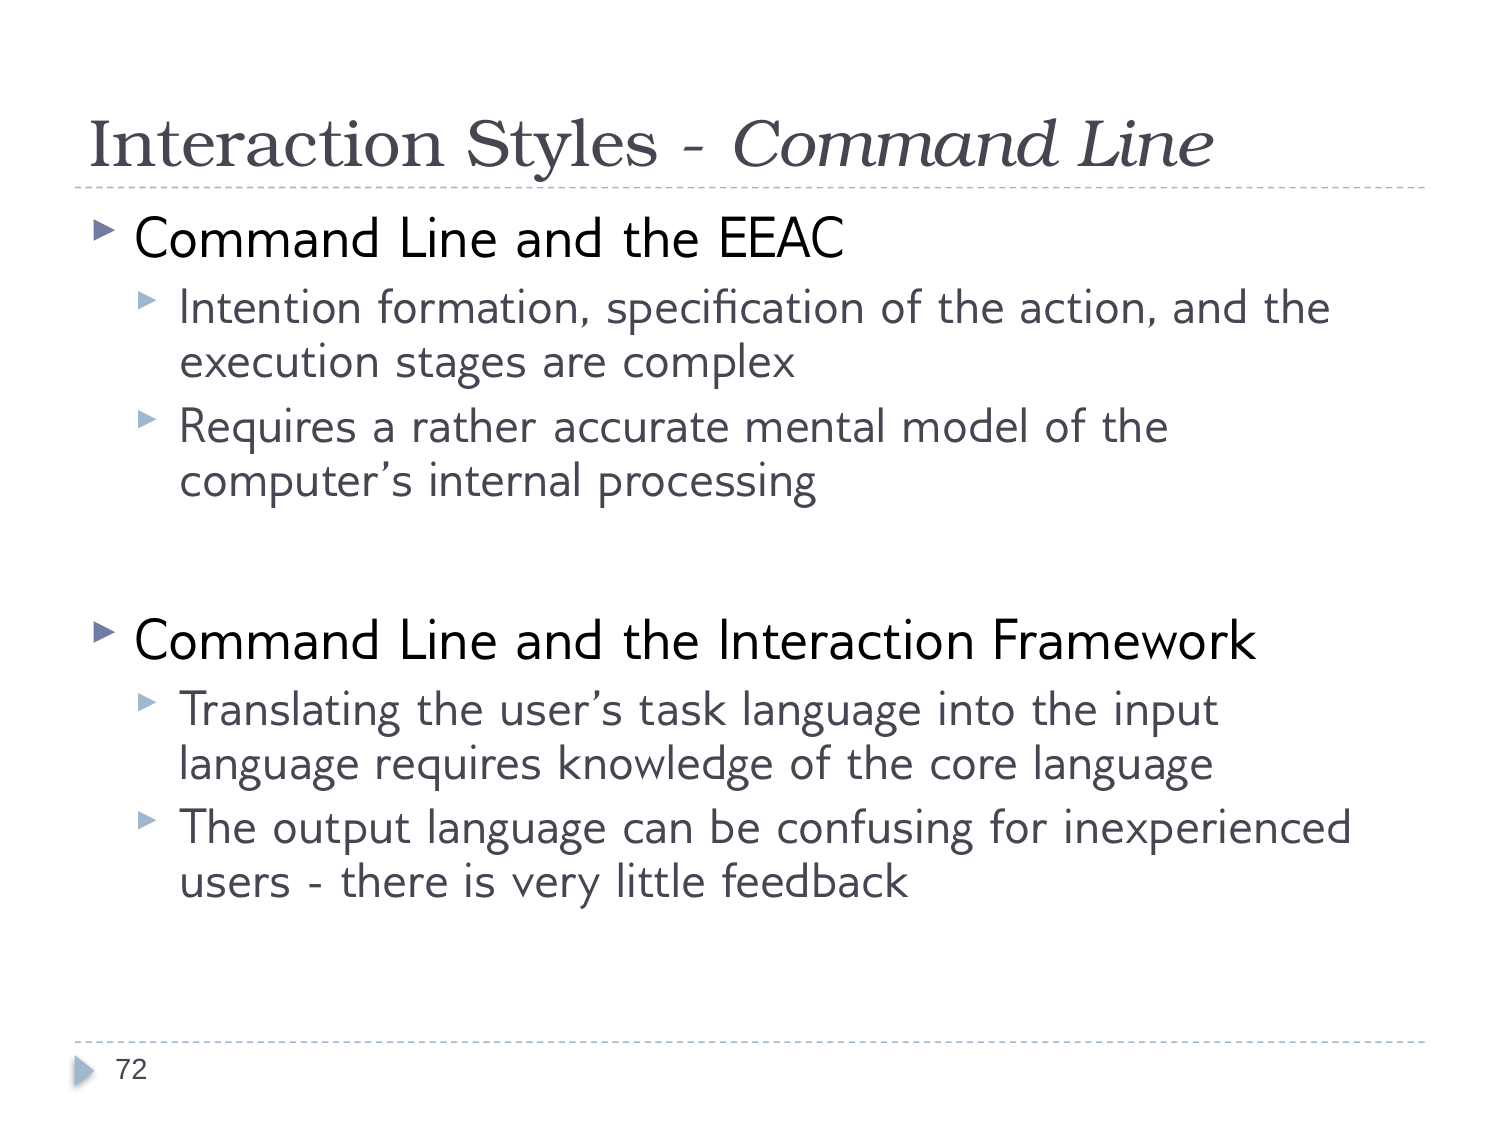

# Interaction Styles - Command Line
Command Line and the EEAC
Intention formation, specification of the action, and the execution stages are complex
Requires a rather accurate mental model of the computer’s internal processing

Command Line and the Interaction Framework
Translating the user’s task language into the input language requires knowledge of the core language
The output language can be confusing for inexperienced users - there is very little feedback
72